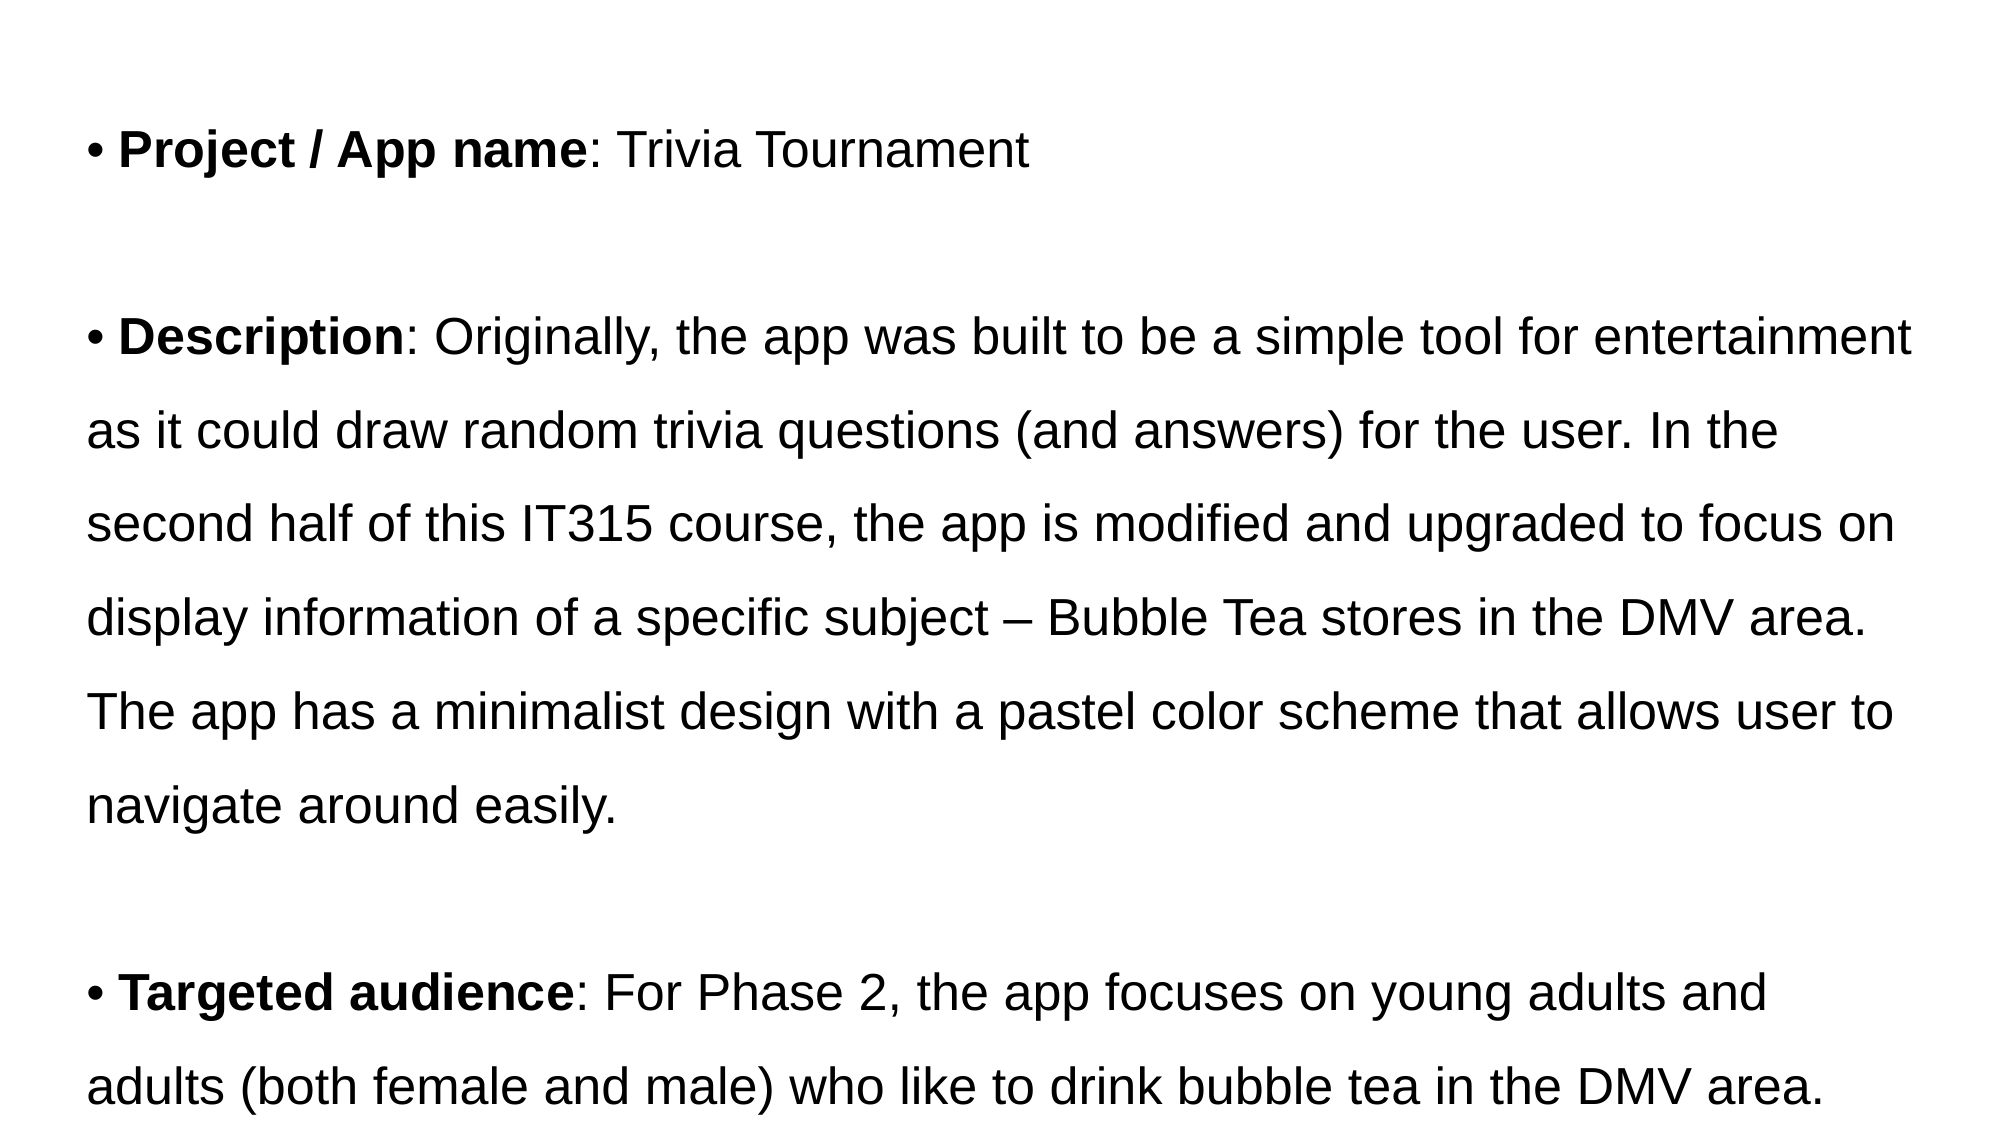

• Project / App name: Trivia Tournament

• Description: Originally, the app was built to be a simple tool for entertainment as it could draw random trivia questions (and answers) for the user. In the second half of this IT315 course, the app is modified and upgraded to focus on display information of a specific subject – Bubble Tea stores in the DMV area. The app has a minimalist design with a pastel color scheme that allows user to navigate around easily.

• Targeted audience: For Phase 2, the app focuses on young adults and adults (both female and male) who like to drink bubble tea in the DMV area.